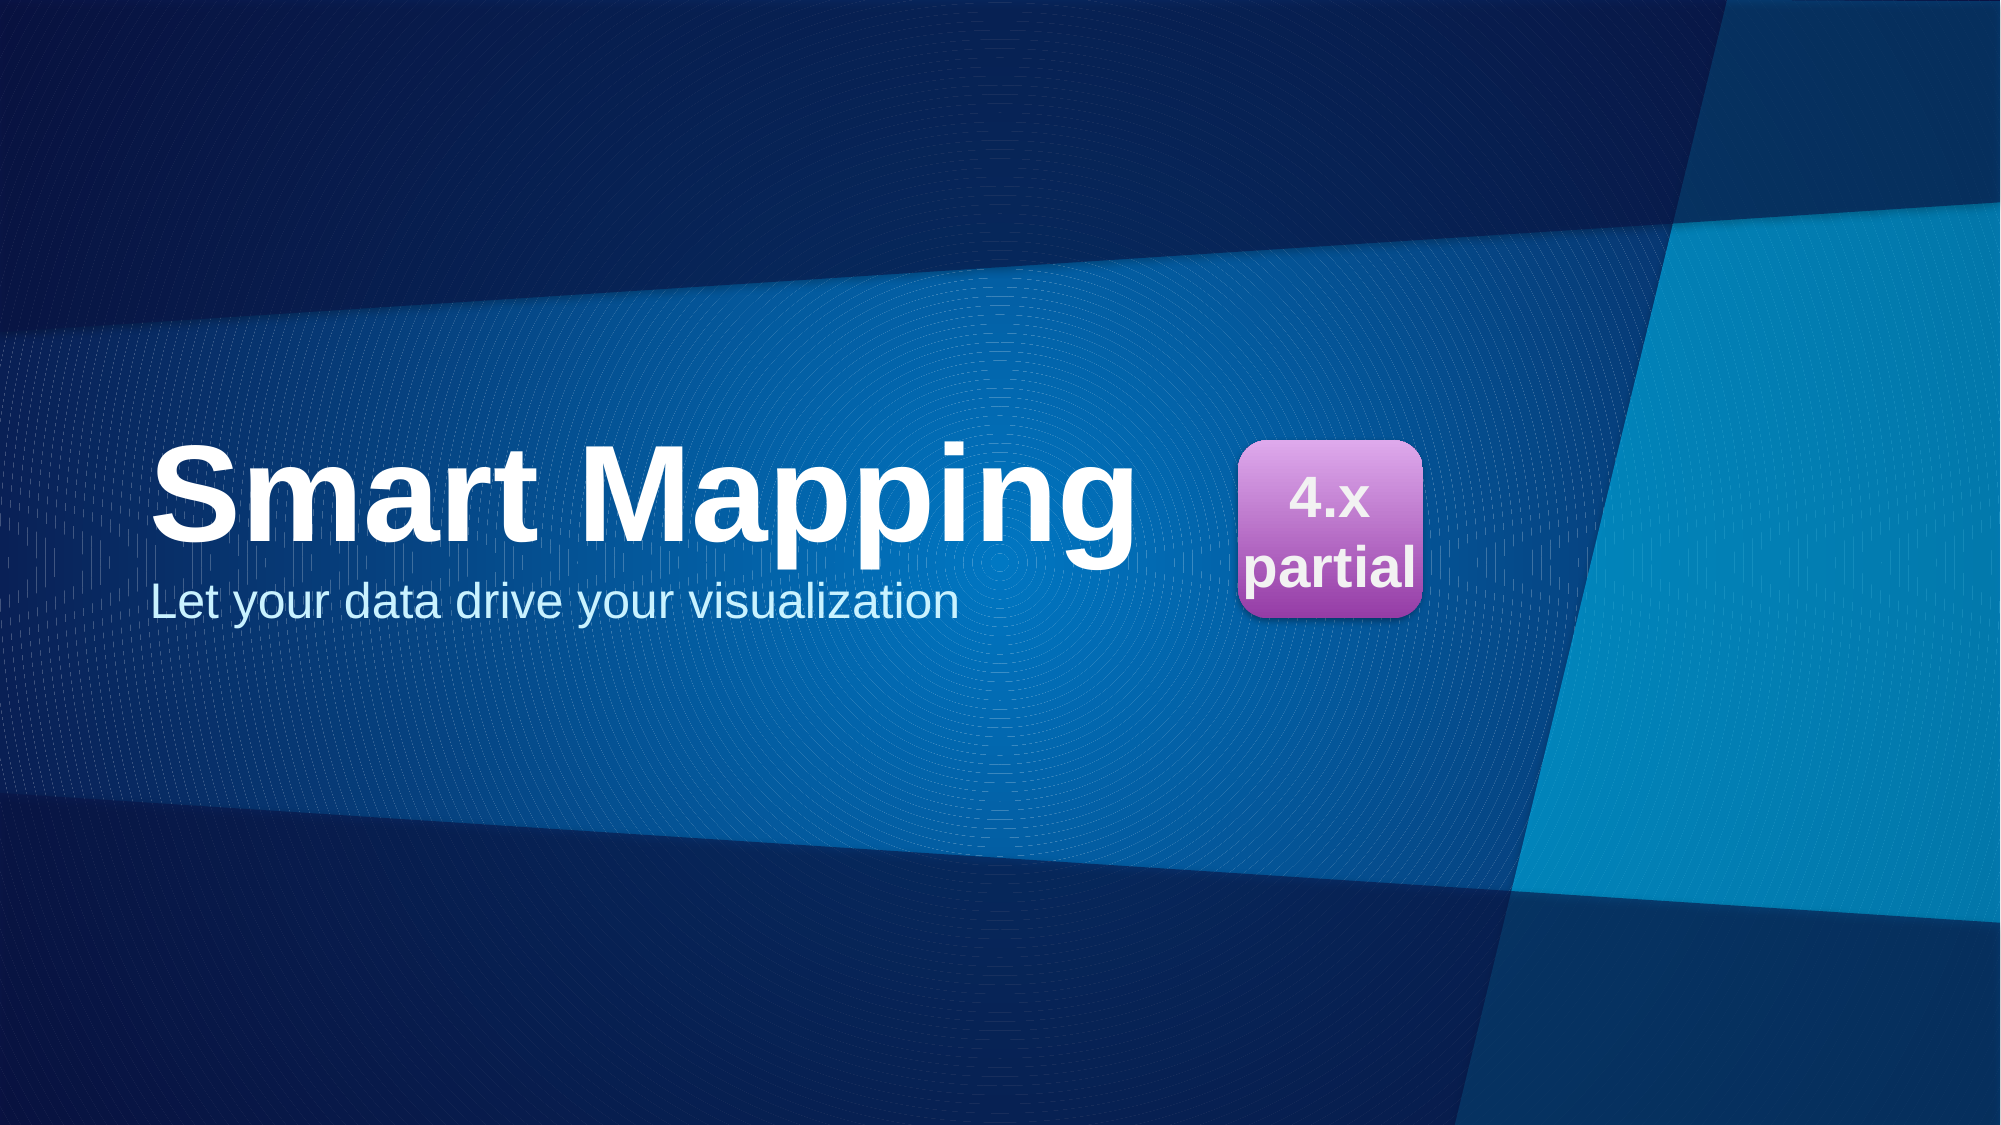

# Smart Mapping
4.x
partial
Let your data drive your visualization